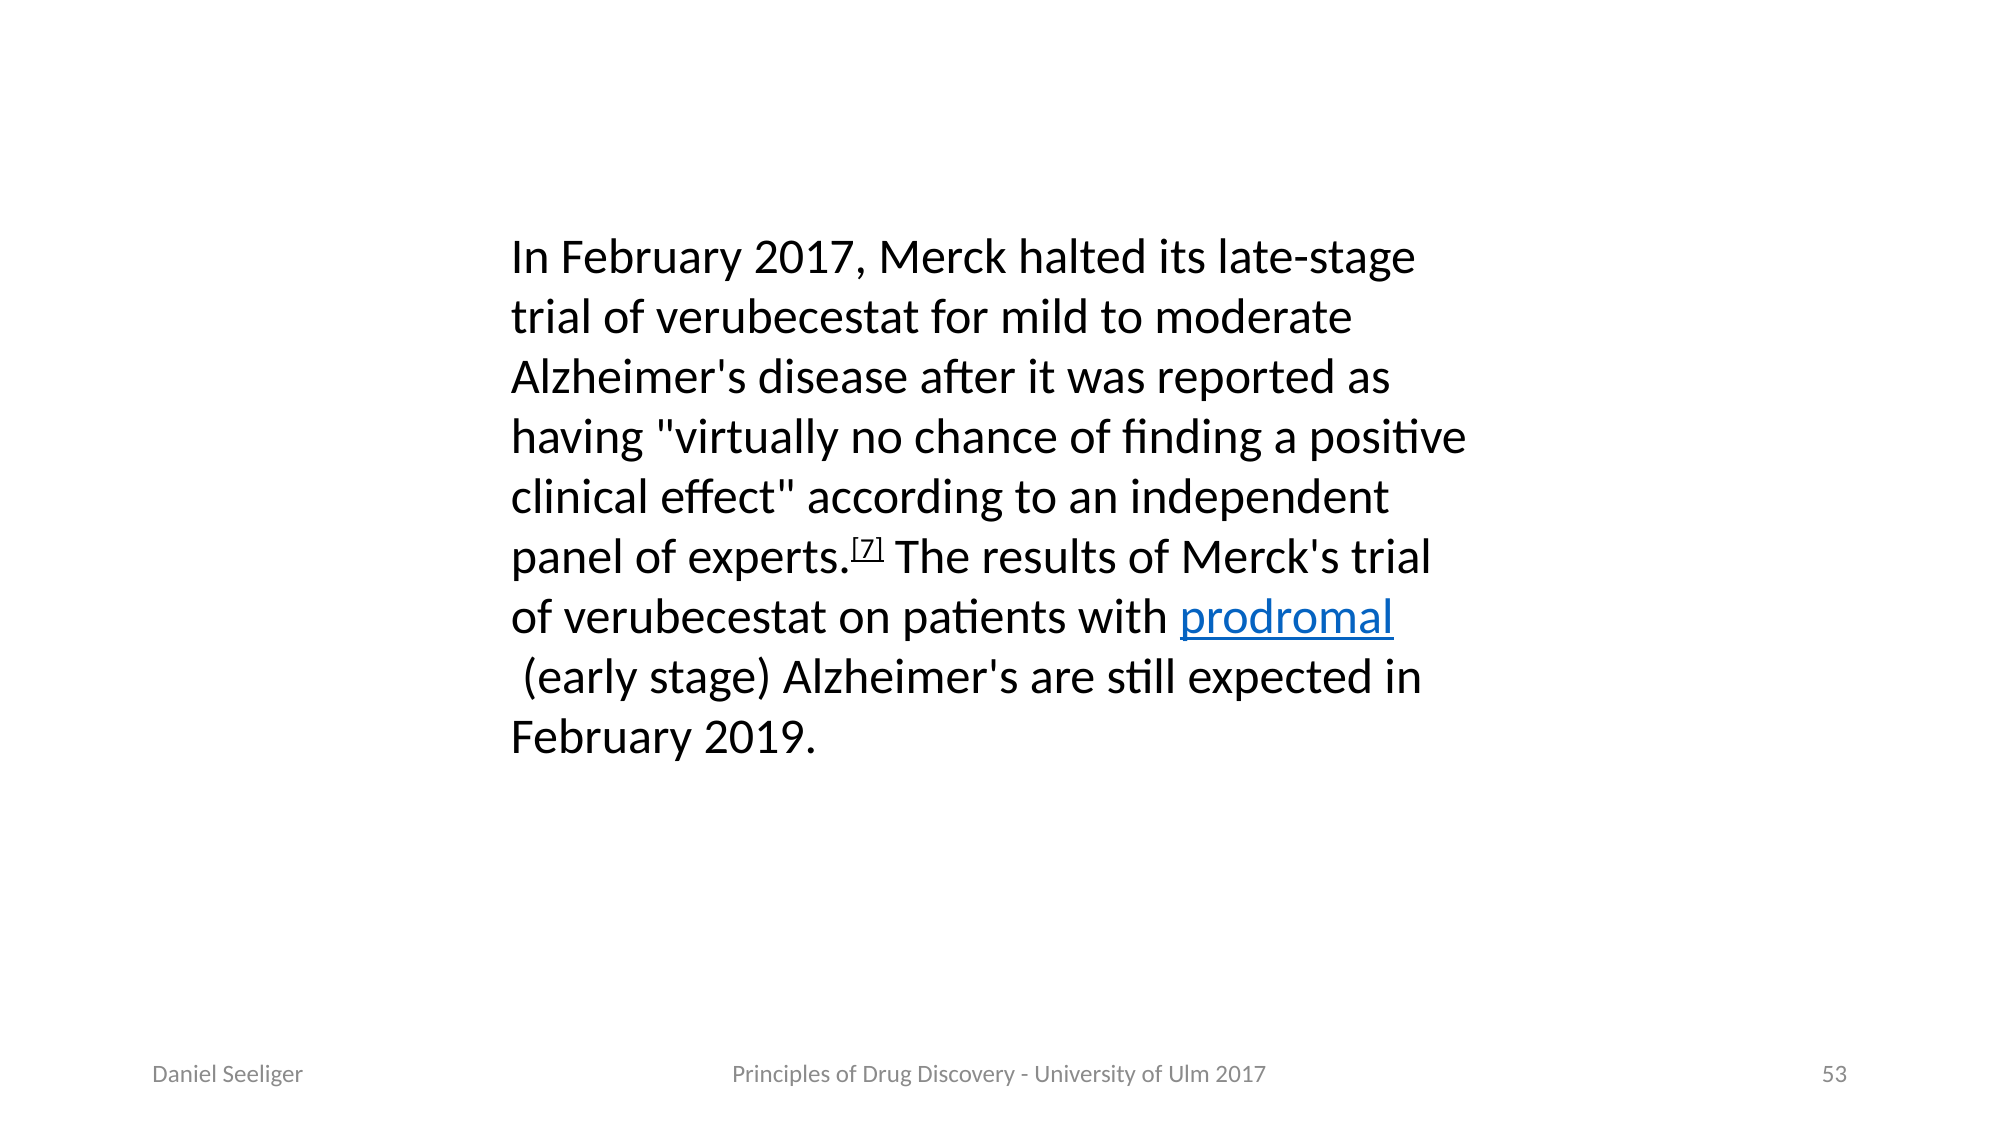

In February 2017, Merck halted its late-stage trial of verubecestat for mild to moderate Alzheimer's disease after it was reported as having "virtually no chance of finding a positive clinical effect" according to an independent panel of experts.[7] The results of Merck's trial of verubecestat on patients with prodromal (early stage) Alzheimer's are still expected in February 2019.
Daniel Seeliger
Principles of Drug Discovery - University of Ulm 2017
53